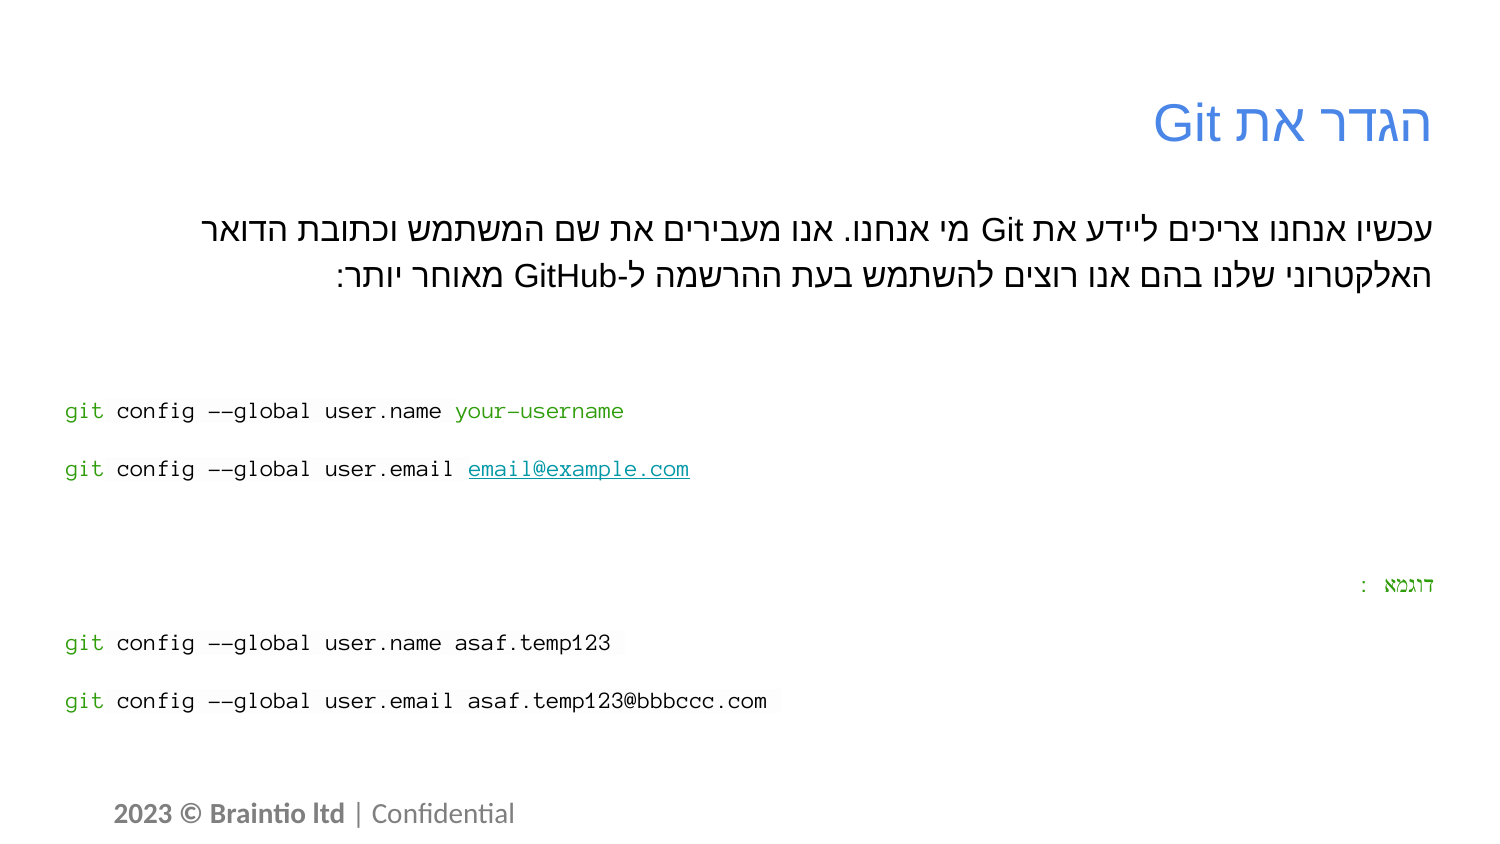

# הגדר את Git

עכשיו אנחנו צריכים ליידע את Git מי אנחנו. אנו מעבירים את שם המשתמש וכתובת הדואר האלקטרוני שלנו בהם אנו רוצים להשתמש בעת ההרשמה ל-GitHub מאוחר יותר:

git config --global user.name your-username
git config --global user.email email@example.com

דוגמא :
git config --global user.name asaf.temp123
git config --global user.email asaf.temp123@bbbccc.com